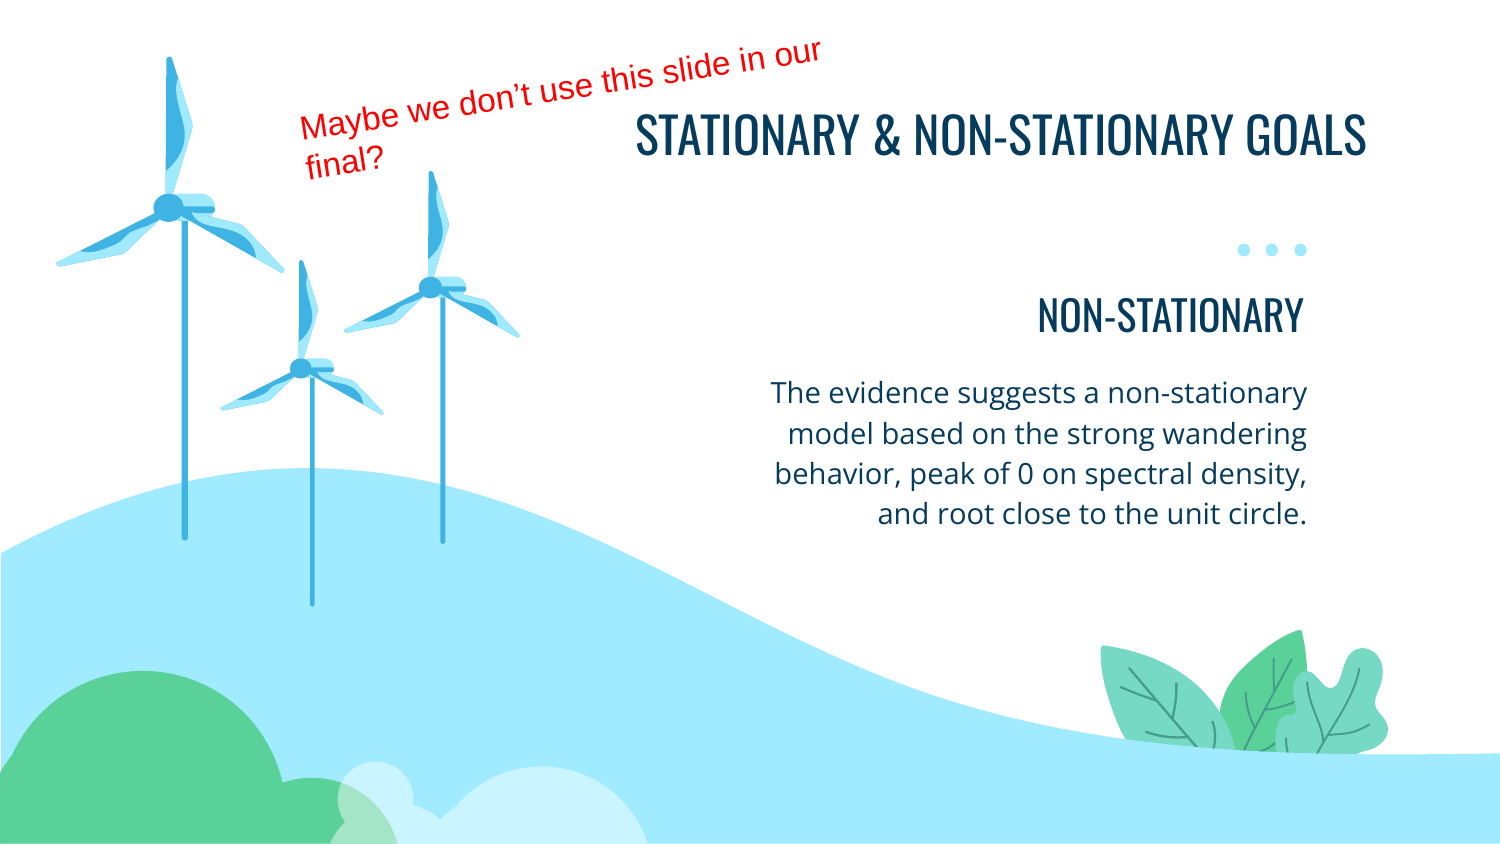

Maybe we don’t use this slide in our final?

# STATIONARY & NON-STATIONARY GOALS

NON-STATIONARY
The evidence suggests a non-stationary model based on the strong wandering behavior, peak of 0 on spectral density, and root close to the unit circle.